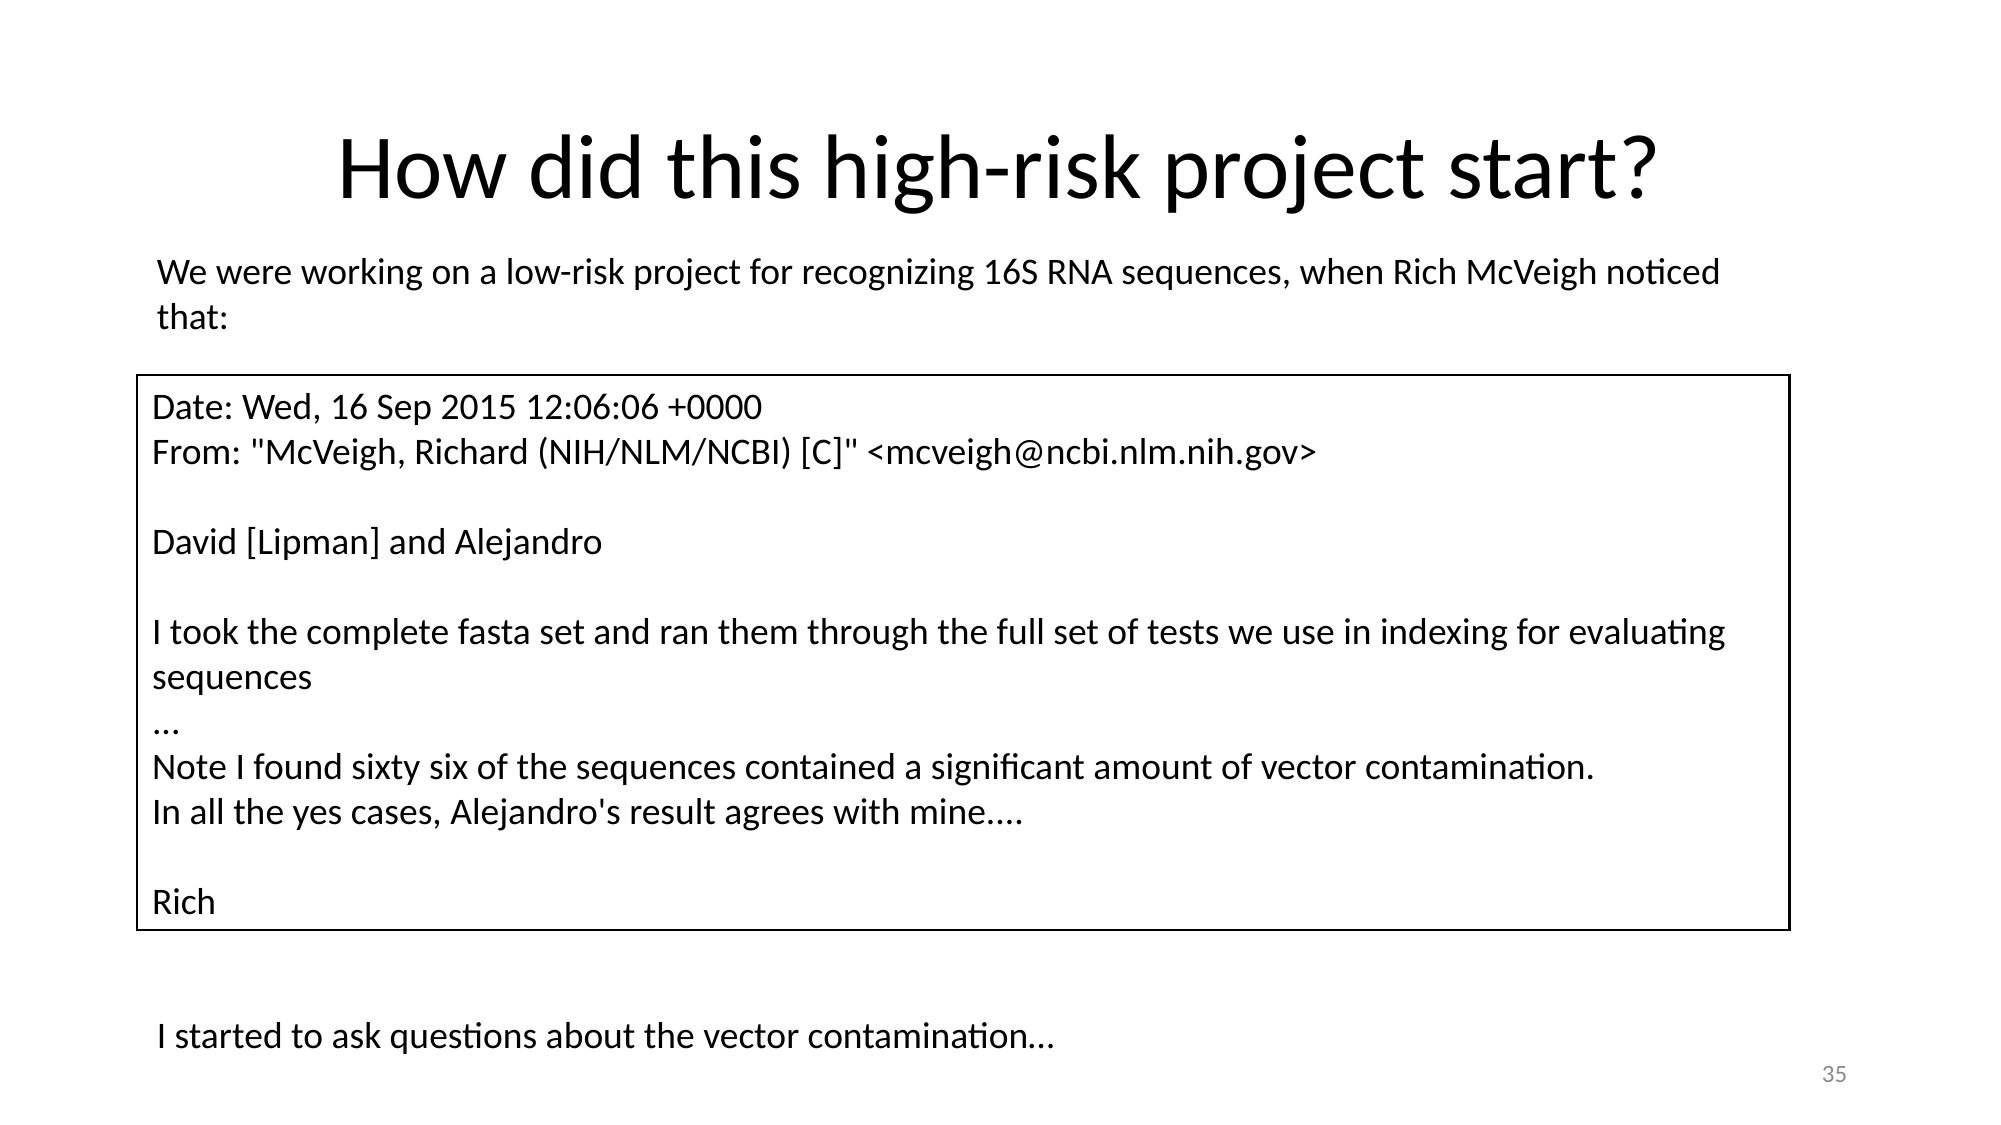

# How did this high-risk project start?
We were working on a low-risk project for recognizing 16S RNA sequences, when Rich McVeigh noticed that:
Date: Wed, 16 Sep 2015 12:06:06 +0000
From: "McVeigh, Richard (NIH/NLM/NCBI) [C]" <mcveigh@ncbi.nlm.nih.gov>

David [Lipman] and Alejandro

I took the complete fasta set and ran them through the full set of tests we use in indexing for evaluating sequences
...
Note I found sixty six of the sequences contained a significant amount of vector contamination.
In all the yes cases, Alejandro's result agrees with mine....

Rich
I started to ask questions about the vector contamination…
35